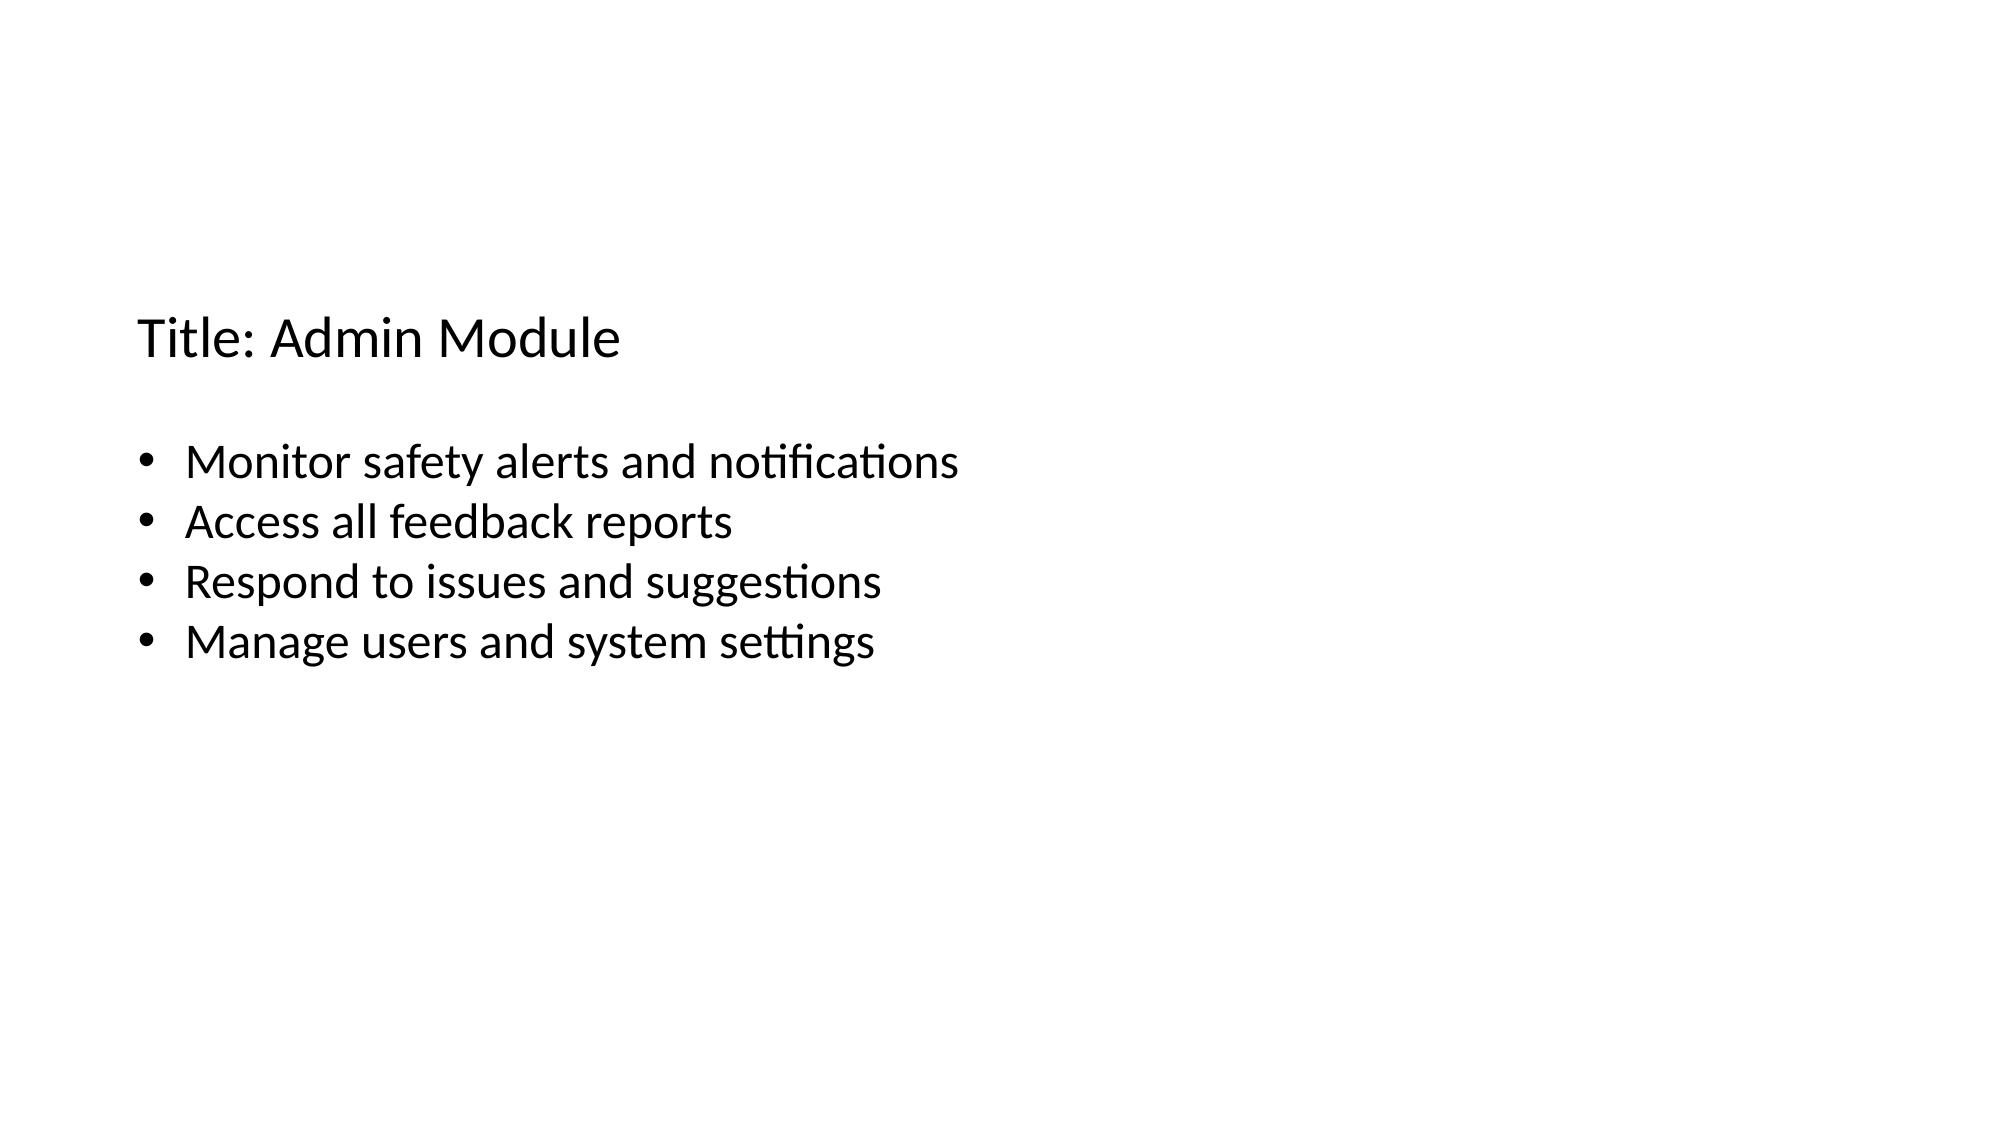

Title: Admin Module

Monitor safety alerts and notifications
Access all feedback reports
Respond to issues and suggestions
Manage users and system settings